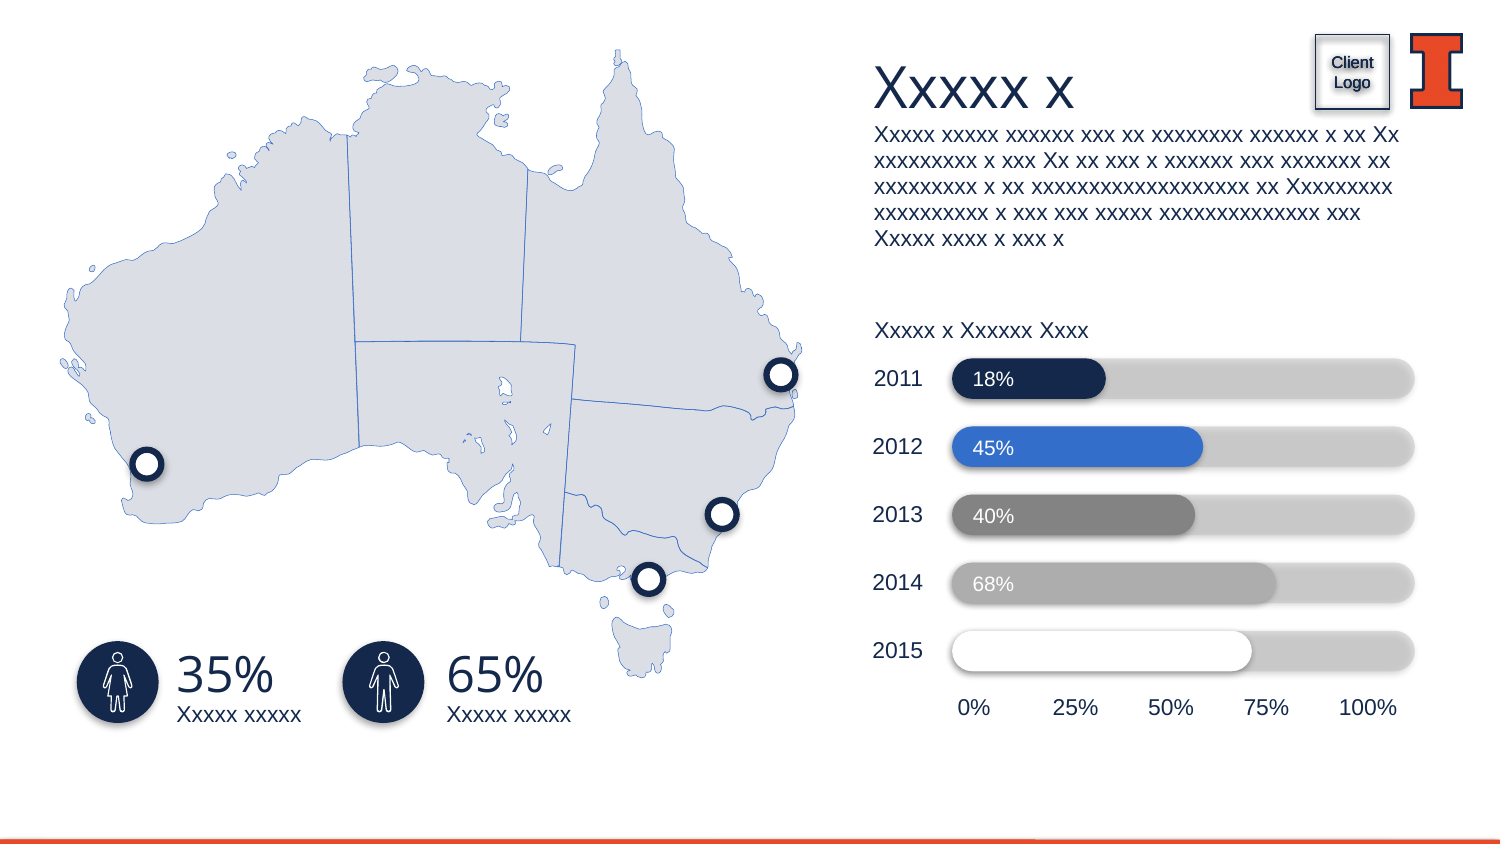

#

Xxxxx x
Xxxxx xxxxx xxxxxx xxx xx xxxxxxxx xxxxxx x xx Xx xxxxxxxxx x xxx Xx xx xxx x xxxxxx xxx xxxxxxx xx xxxxxxxxx x xx xxxxxxxxxxxxxxxxxxx xx Xxxxxxxxx xxxxxxxxxx x xxx xxx xxxxx xxxxxxxxxxxxxx xxx Xxxxx xxxx x xxx x
Xxxxx x Xxxxxx Xxxx
2011

0%
25%
50%
75%
100%
2012
2013
2014
2015
18%

45%

40%

68%

62%

35%
Xxxxx xxxxx
65%
Xxxxx xxxxx